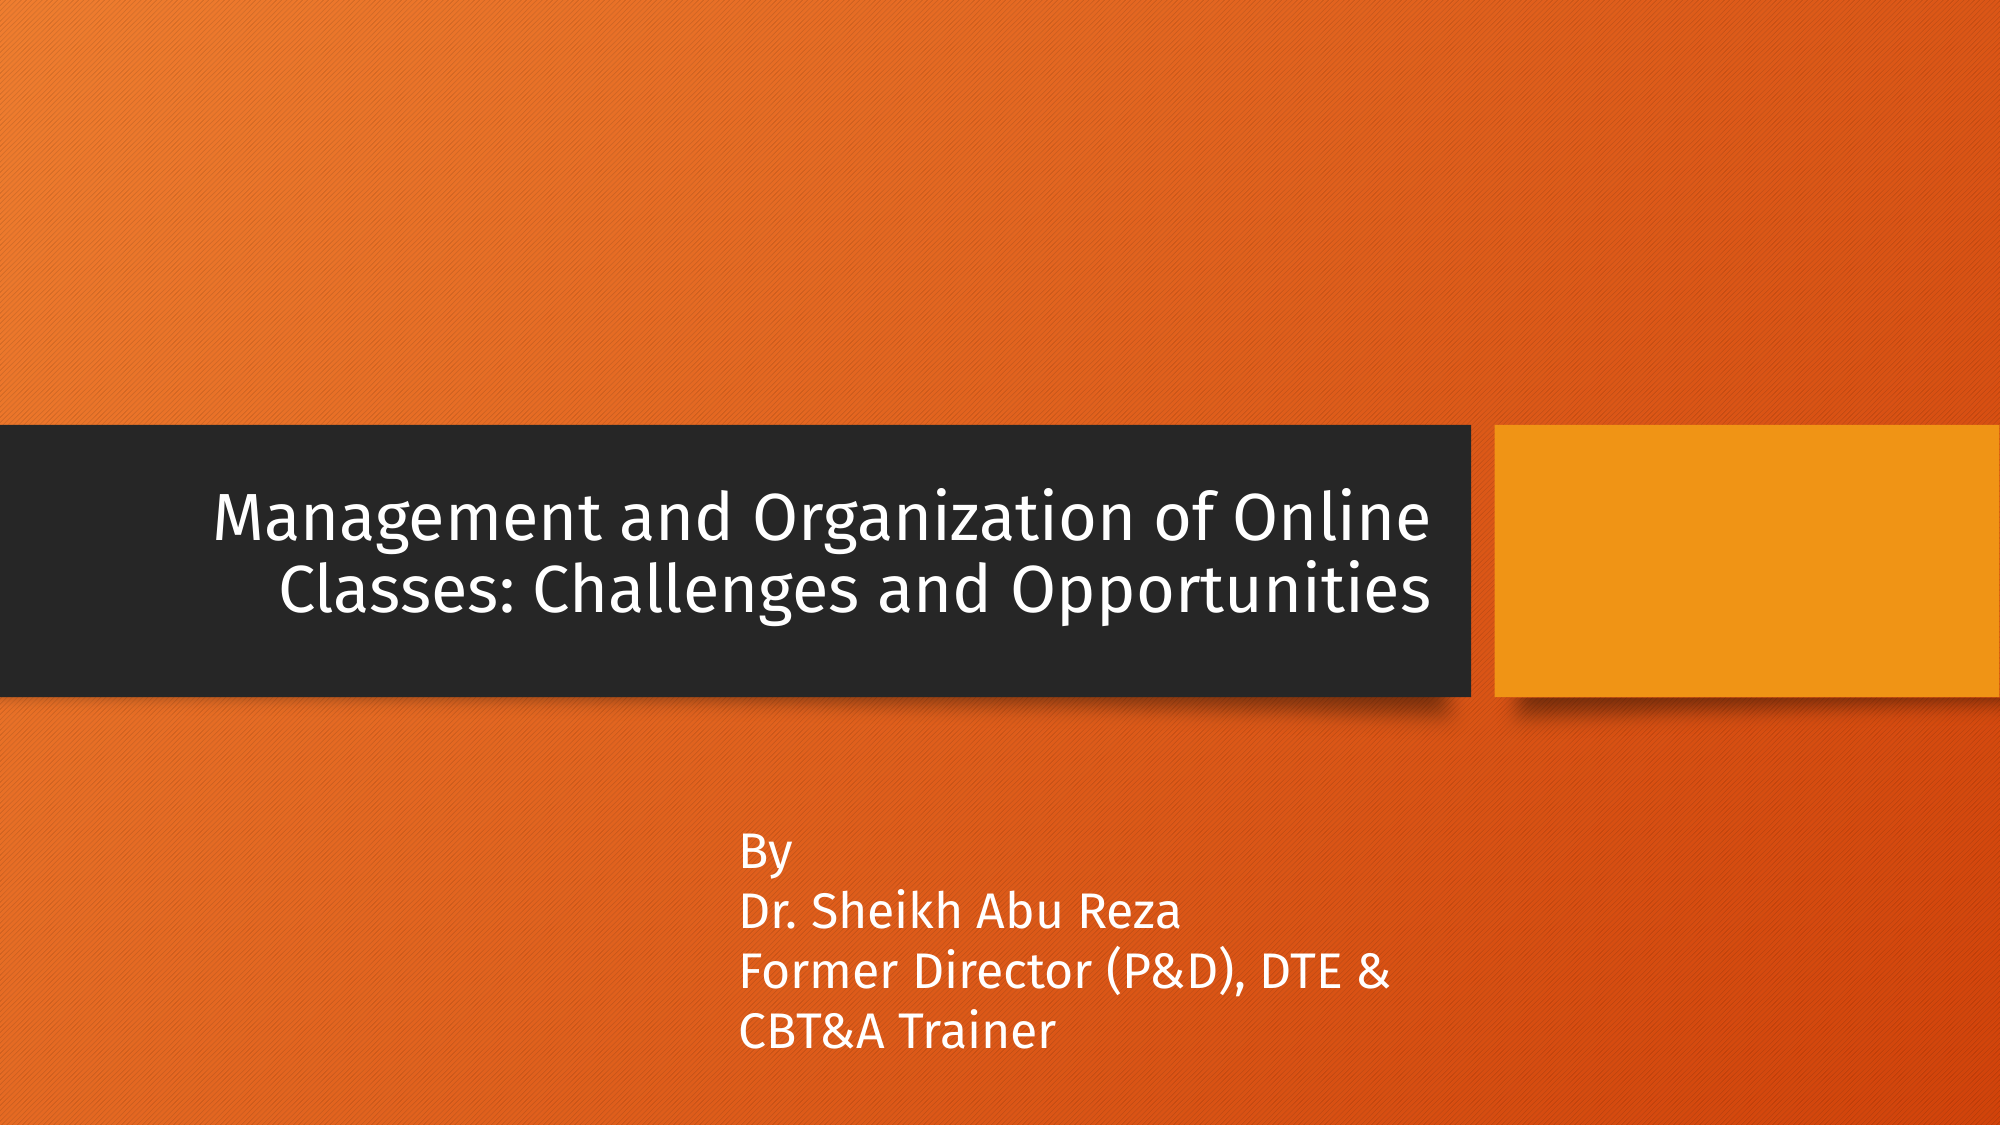

# Management and Organization of Online Classes: Challenges and Opportunities

By
Dr. Sheikh Abu Reza
Former Director (P&D), DTE &
CBT&A Trainer